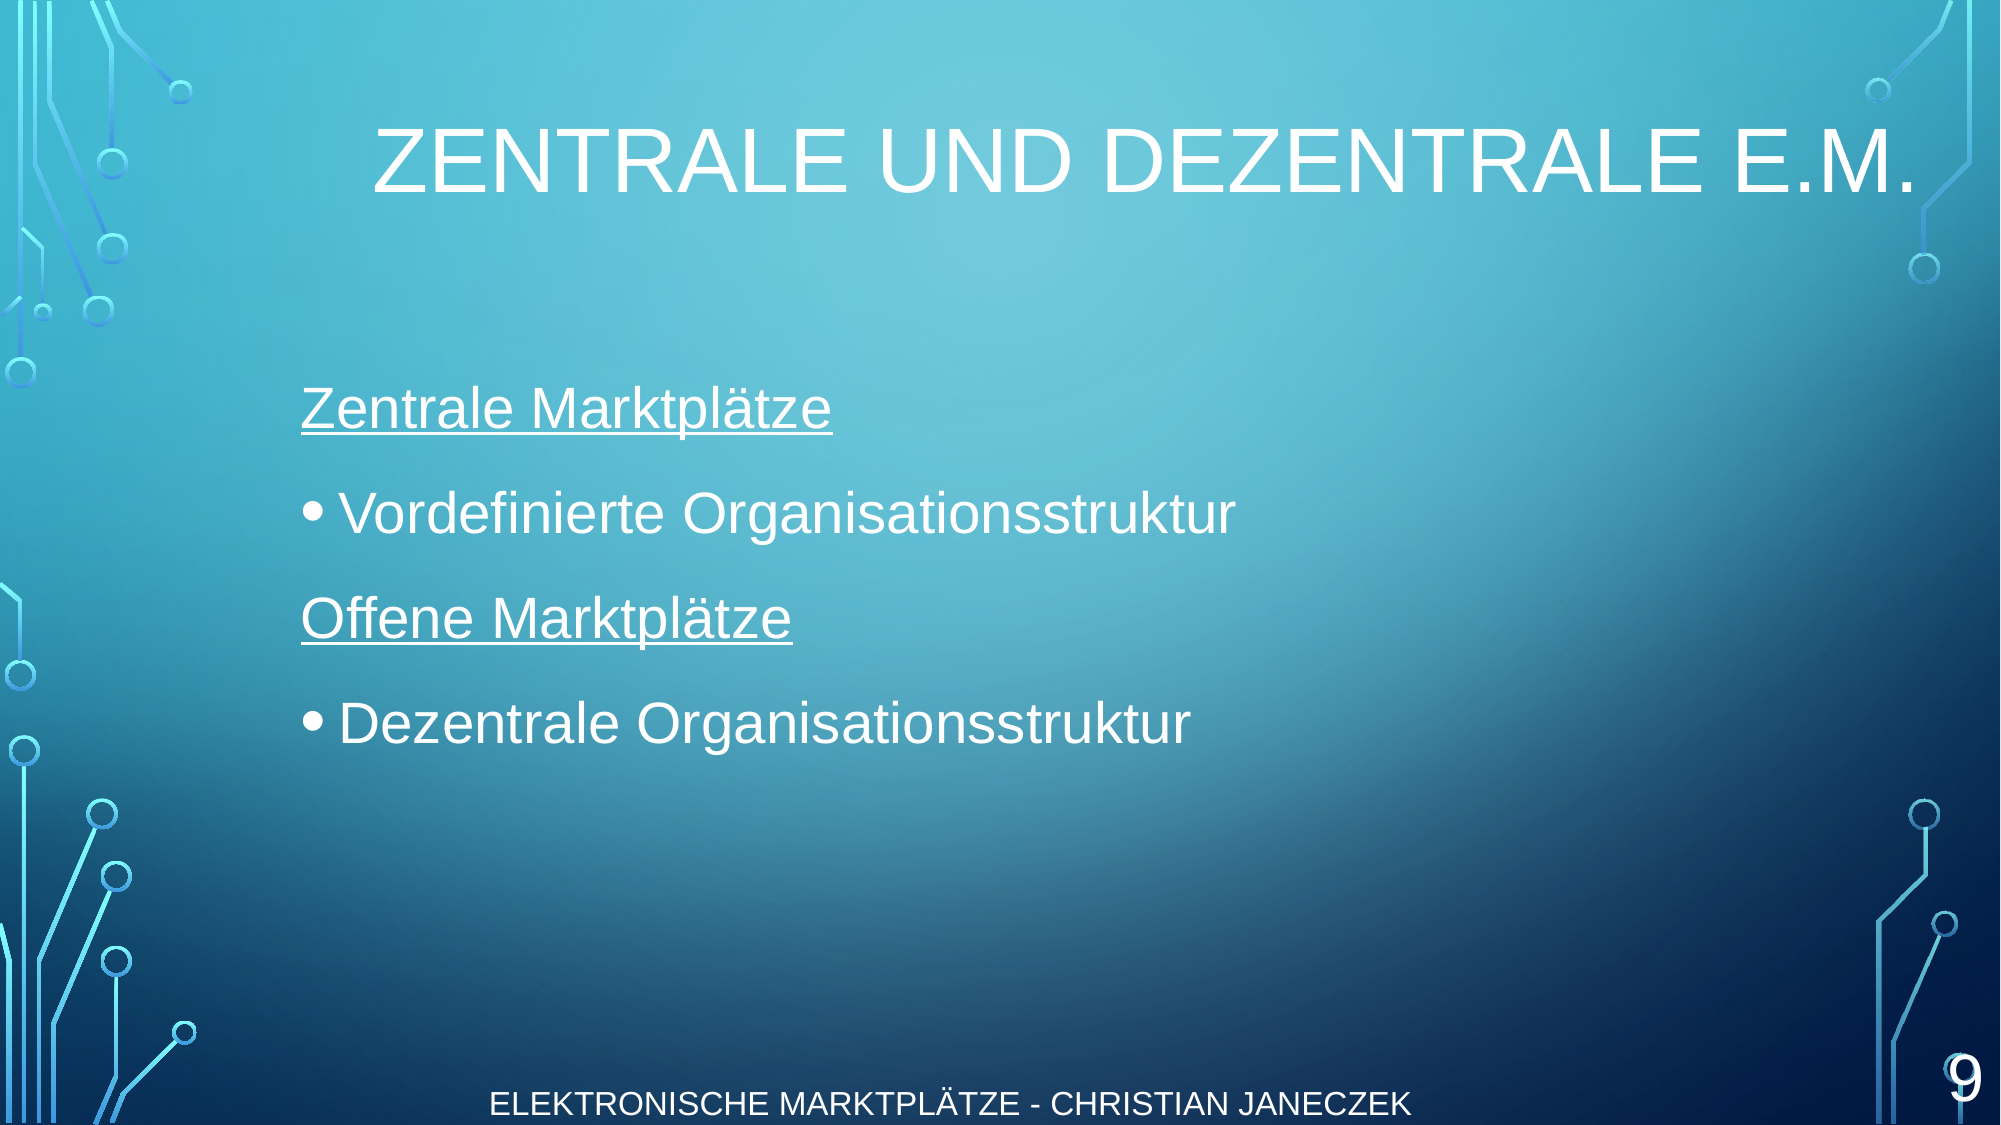

# ZENTRALE UND DEZENTRALE E.M.
Zentrale Marktplätze
Vordefinierte Organisationsstruktur
Offene Marktplätze
Dezentrale Organisationsstruktur

9
Elektronische Marktplätze - Christian Janeczek